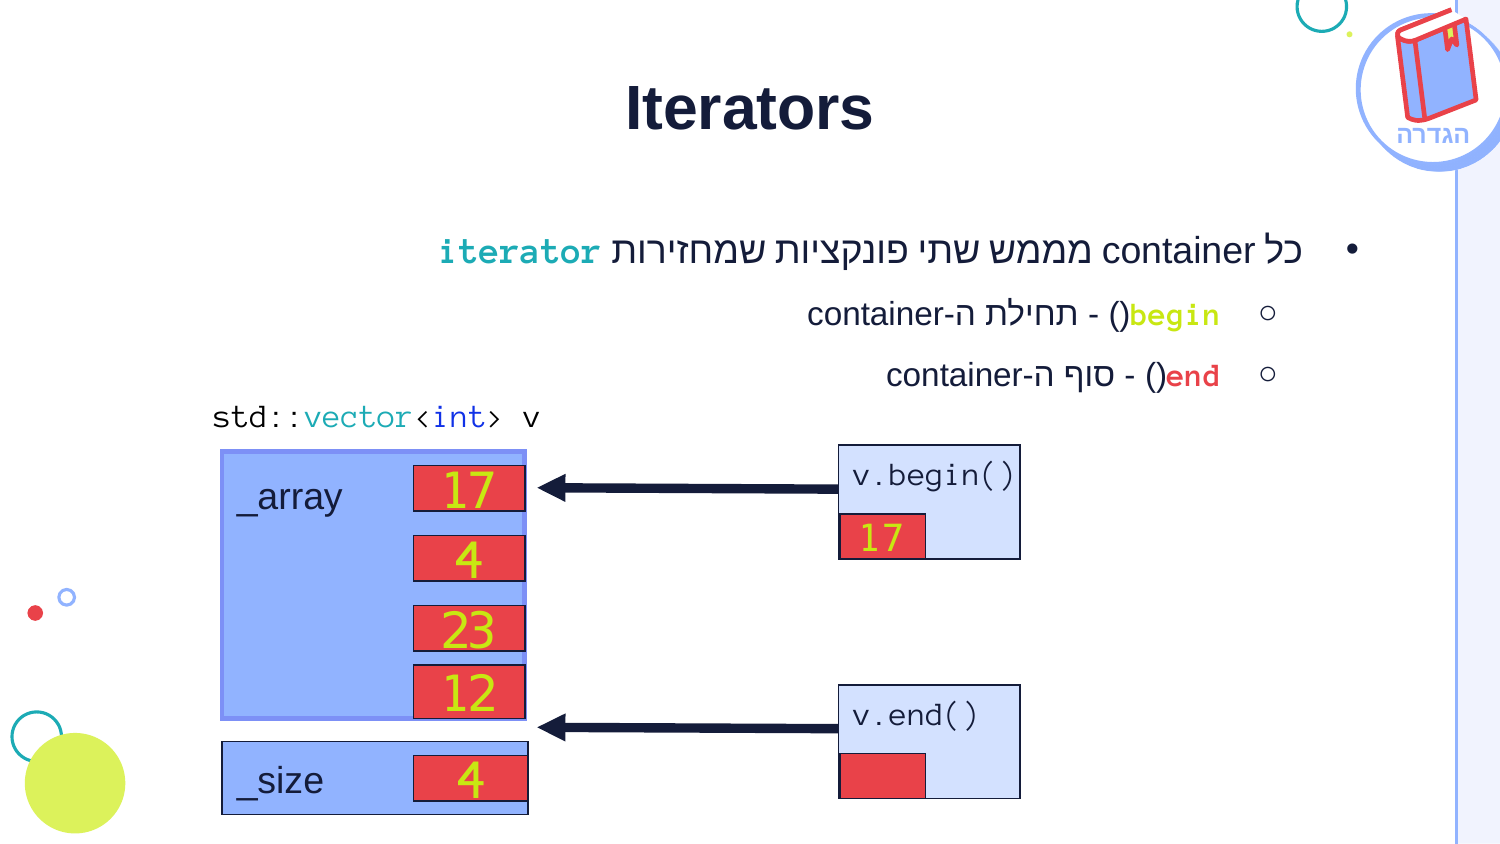

# Iterators
הגדרה
כל container מממש שתי פונקציות שמחזירות iterator
begin() - תחילת ה-container
end() - סוף ה-container
std::vector<int> v

_array

17
4
23
12
_size
4
v.begin()

17
v.end()